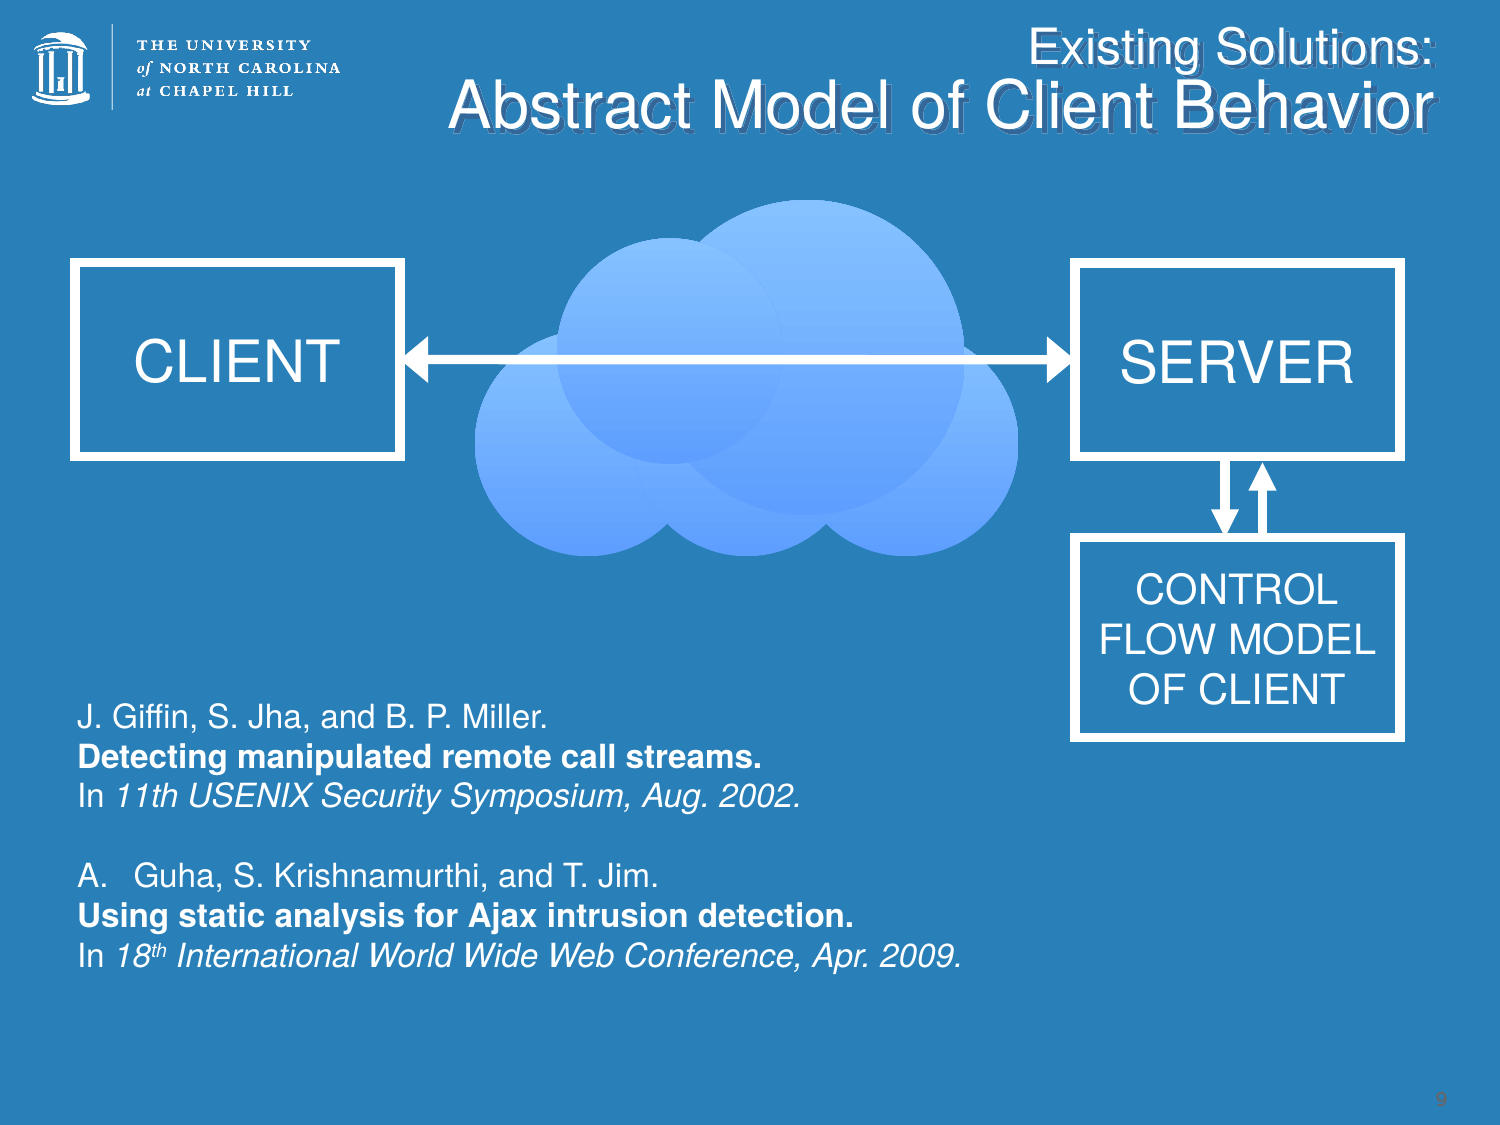

# Existing Solutions: Abstract Model of Client Behavior

CLIENT
SERVER
CONTROL FLOW MODEL OF CLIENT
J. Giffin, S. Jha, and B. P. Miller.
Detecting manipulated remote call streams.
In 11th USENIX Security Symposium, Aug. 2002.

Guha, S. Krishnamurthi, and T. Jim.
Using static analysis for Ajax intrusion detection.
In 18th International World Wide Web Conference, Apr. 2009.